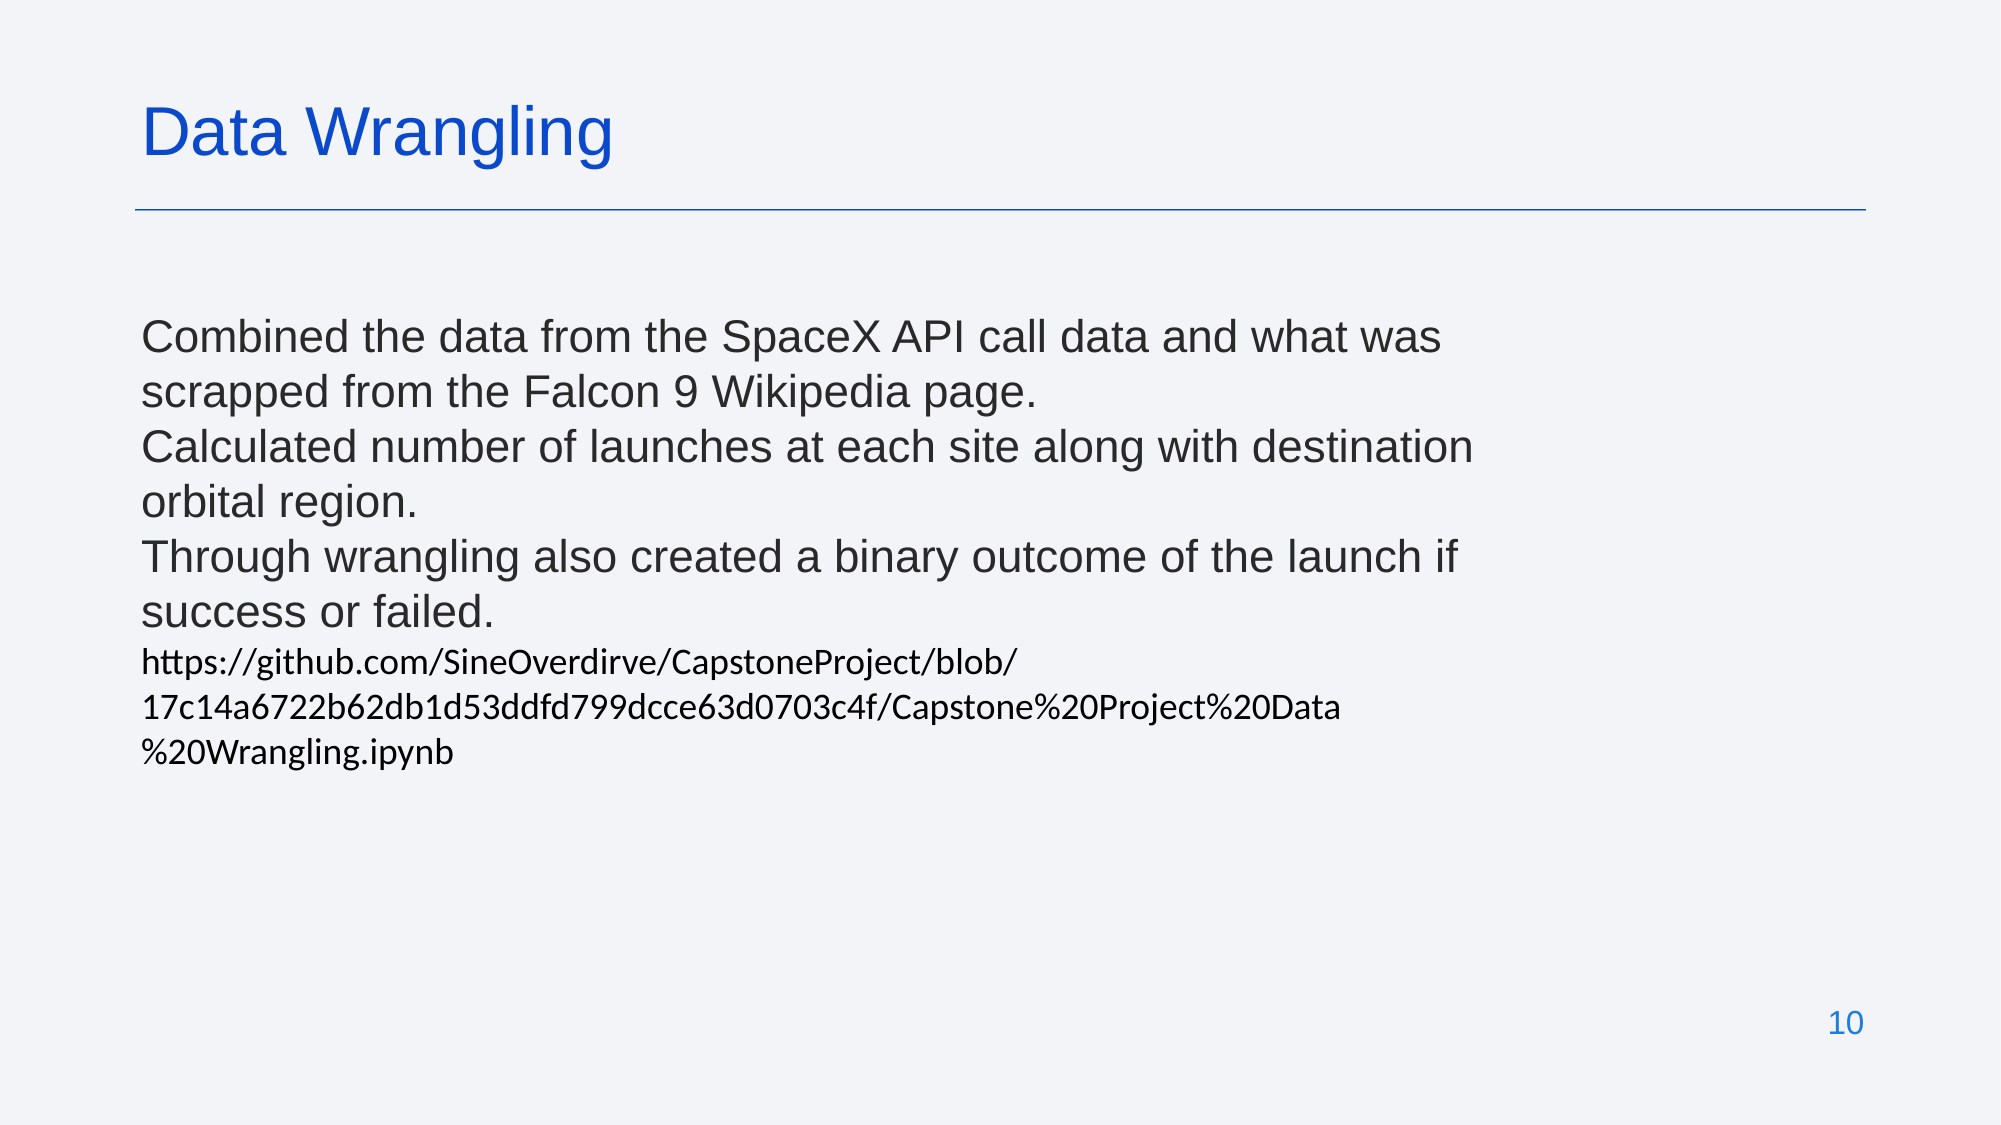

Data Wrangling
Combined the data from the SpaceX API call data and what was scrapped from the Falcon 9 Wikipedia page.
Calculated number of launches at each site along with destination orbital region.
Through wrangling also created a binary outcome of the launch if success or failed.
https://github.com/SineOverdirve/CapstoneProject/blob/17c14a6722b62db1d53ddfd799dcce63d0703c4f/Capstone%20Project%20Data%20Wrangling.ipynb

10